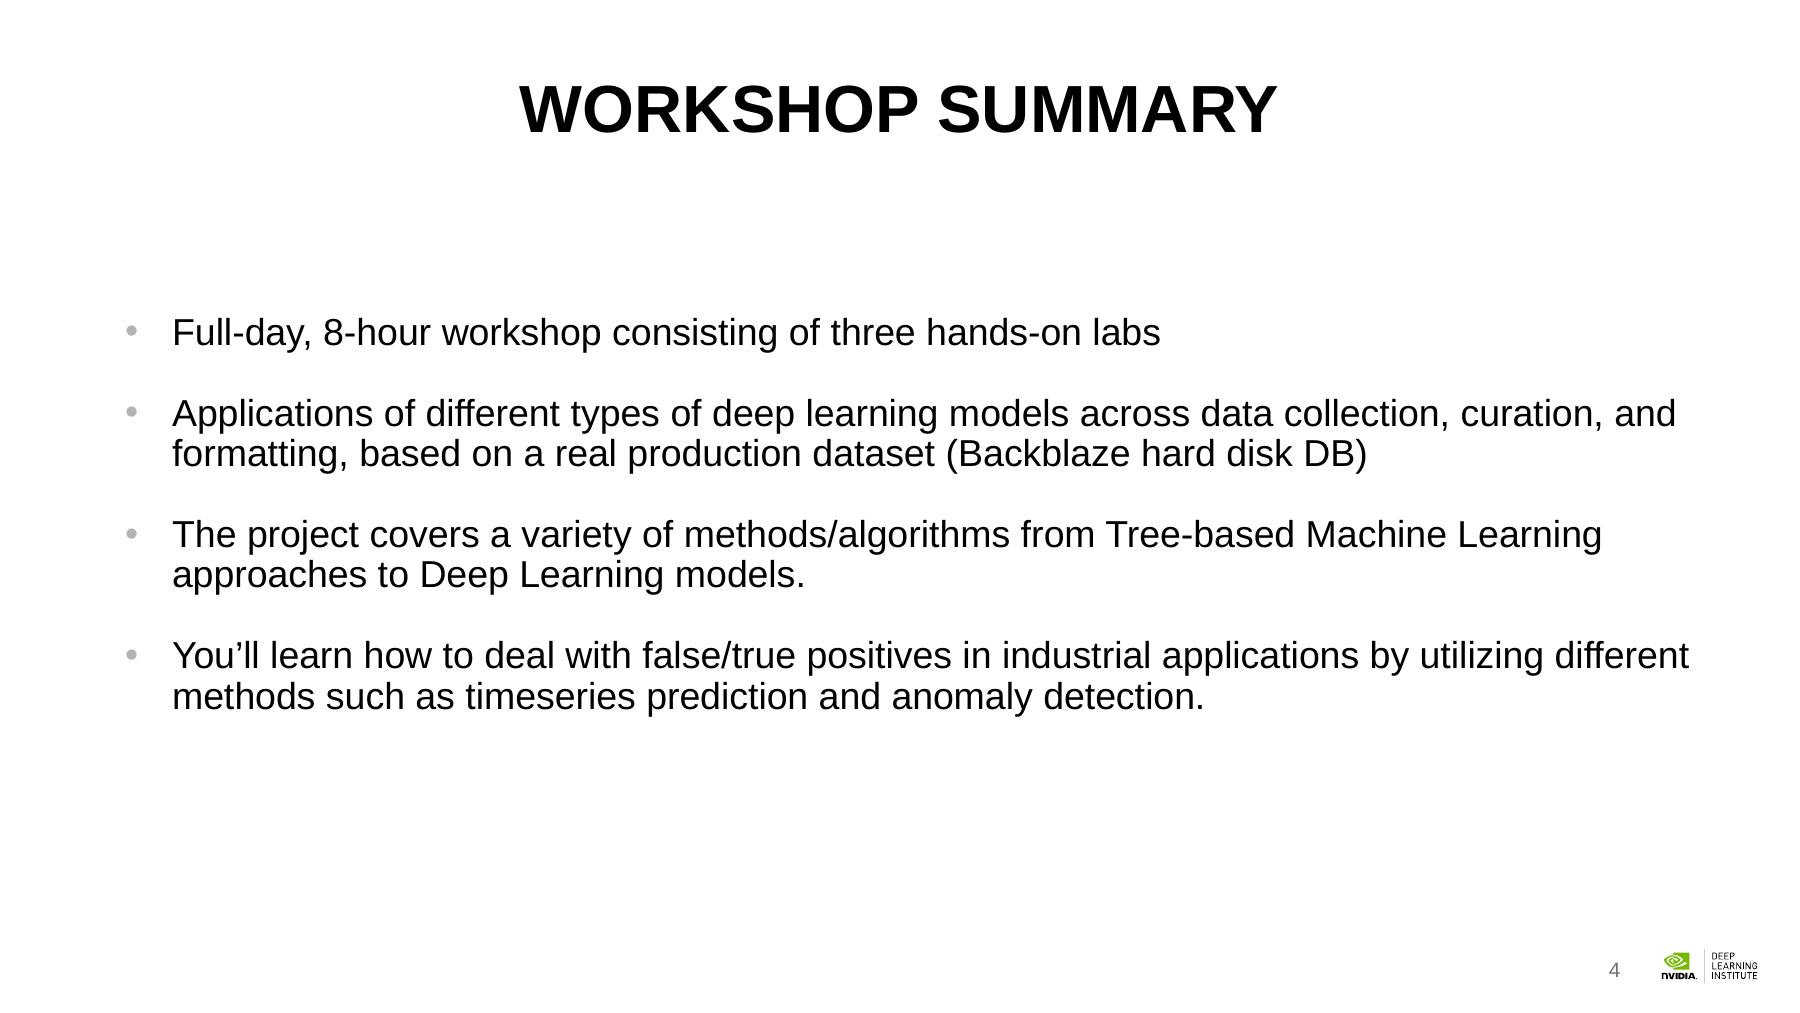

# WORKSHOP SUMMARY

Full-day, 8-hour workshop consisting of three hands-on labs

Applications of different types of deep learning models across data collection, curation, and formatting, based on a real production dataset (Backblaze hard disk DB)

The project covers a variety of methods/algorithms from Tree-based Machine Learning approaches to Deep Learning models.

You’ll learn how to deal with false/true positives in industrial applications by utilizing different methods such as timeseries prediction and anomaly detection.
4